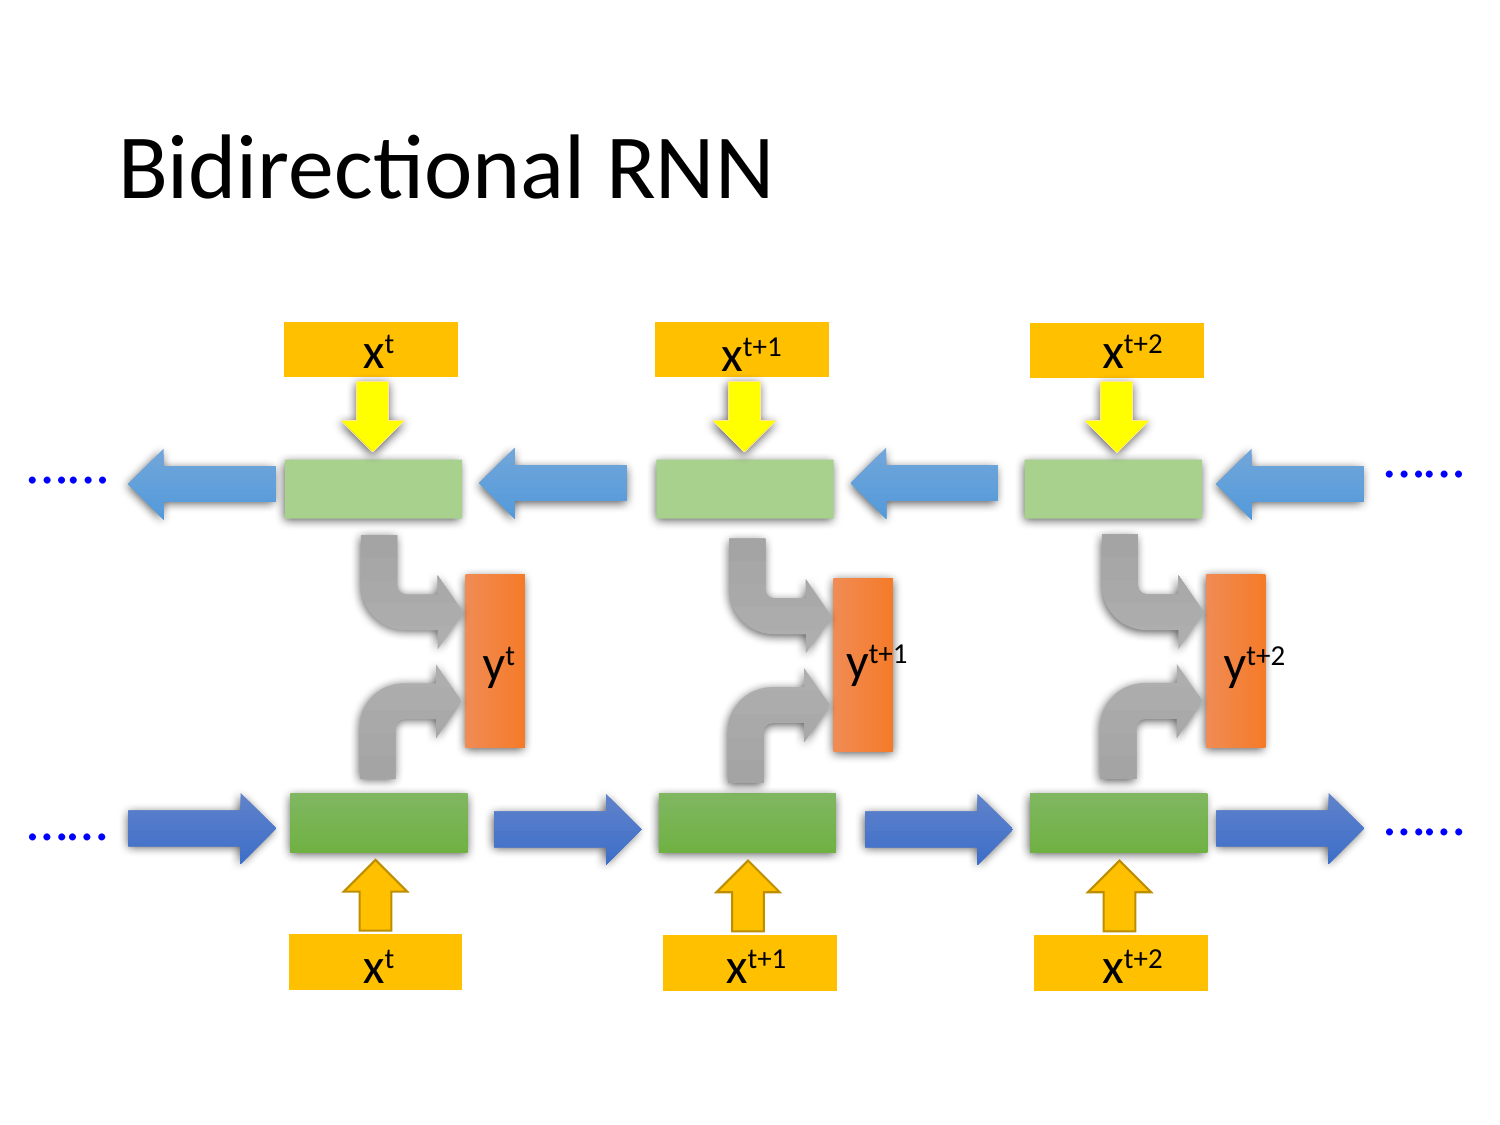

# Bidirectional RNN
xt+2
xt
xt+1
……
……

yt+1
yt
yt+2

……
……

xt+2
xt
xt+1